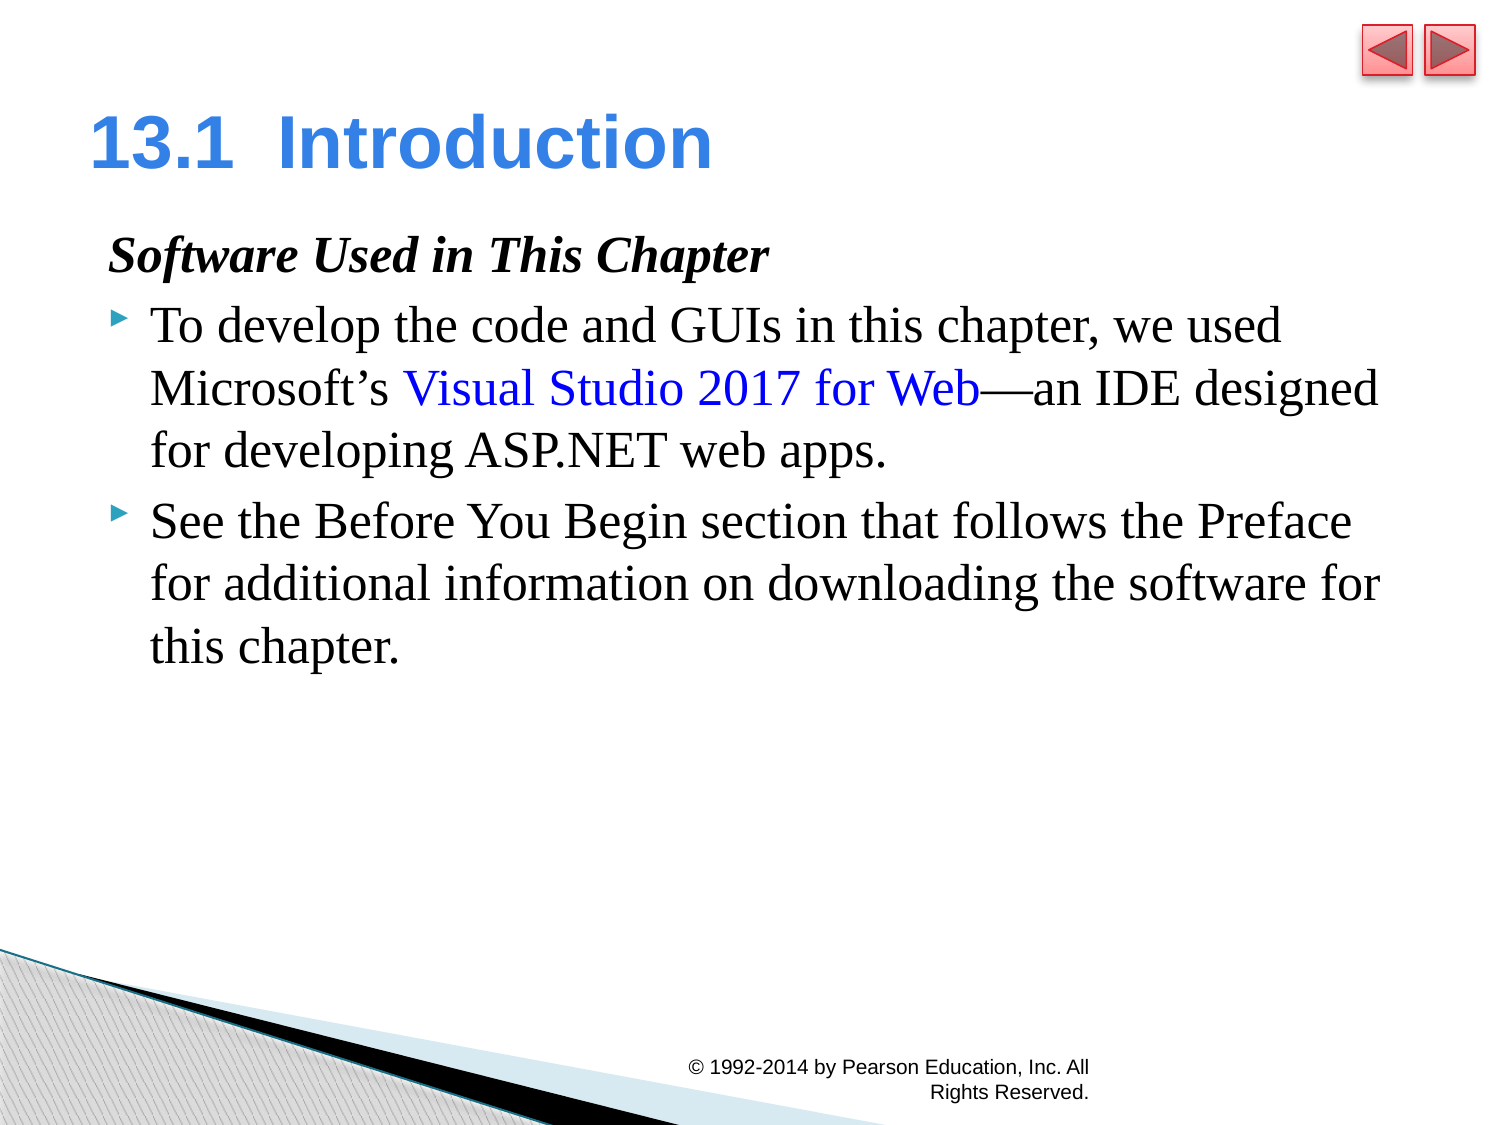

# 13.1  Introduction
Software Used in This Chapter
To develop the code and GUIs in this chapter, we used Microsoft’s Visual Studio 2017 for Web—an IDE designed for developing ASP.NET web apps.
See the Before You Begin section that follows the Preface for additional information on downloading the software for this chapter.
© 1992-2014 by Pearson Education, Inc. All Rights Reserved.